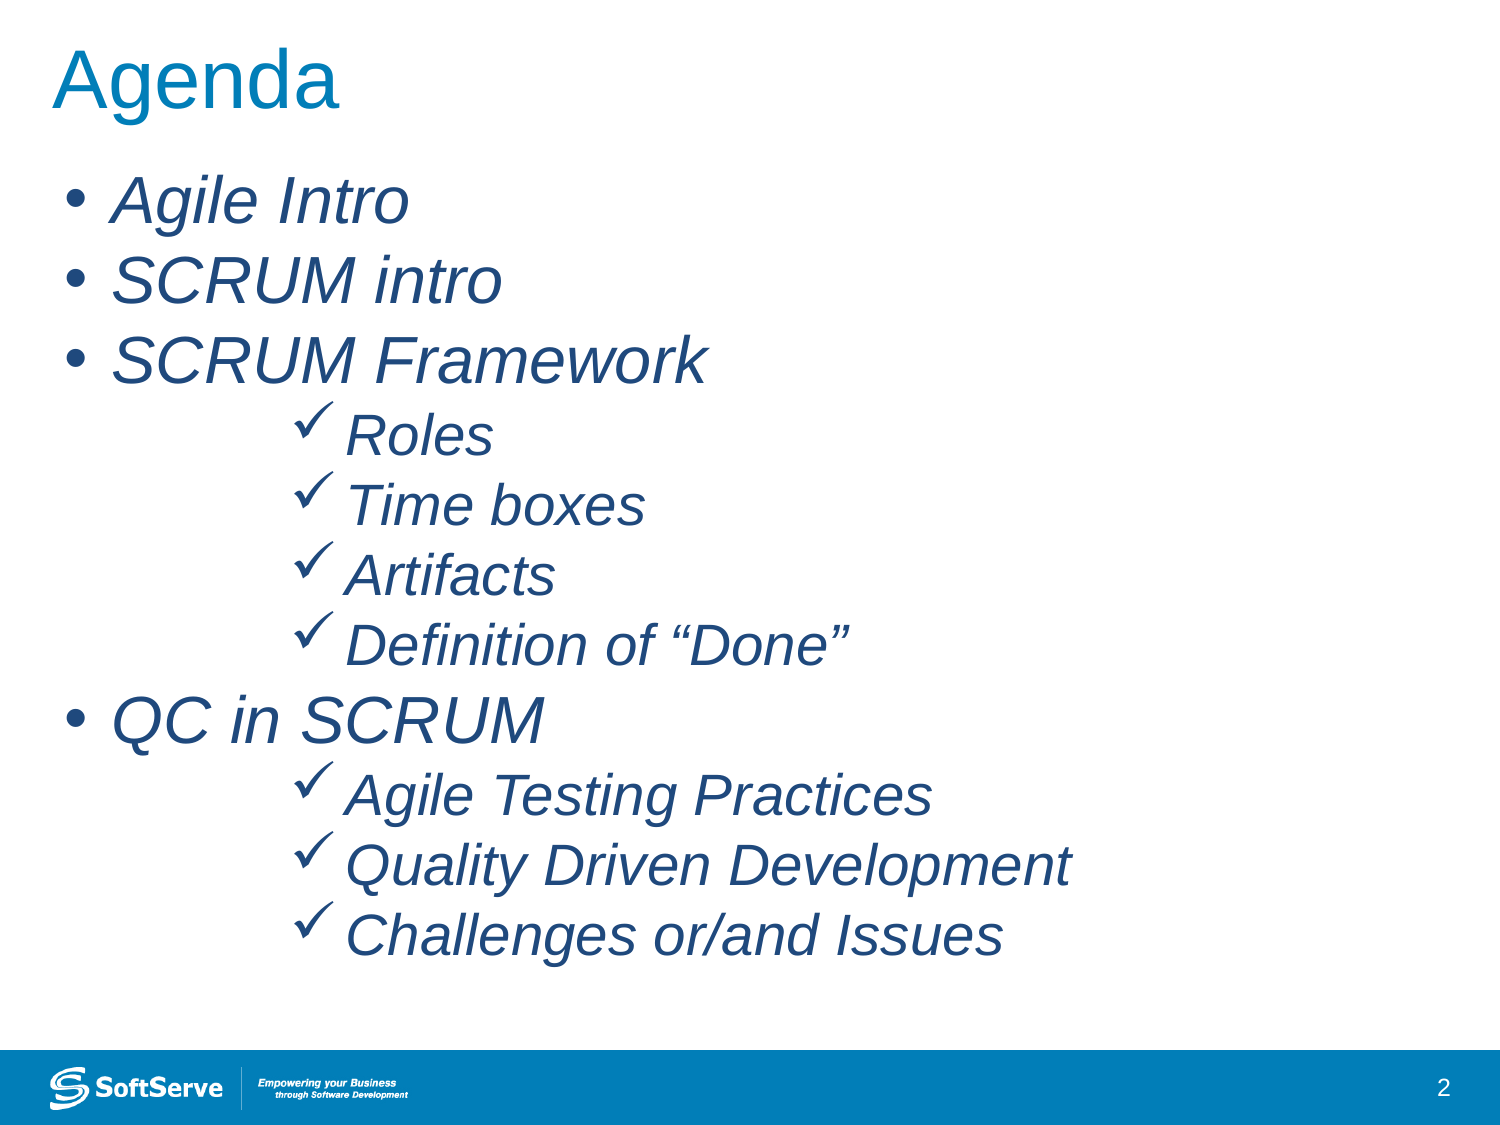

# Agenda
Agile Intro
SCRUM intro
SCRUM Framework
Roles
Time boxes
Artifacts
Definition of “Done”
QC in SCRUM
Agile Testing Practices
Quality Driven Development
Challenges or/and Issues

2